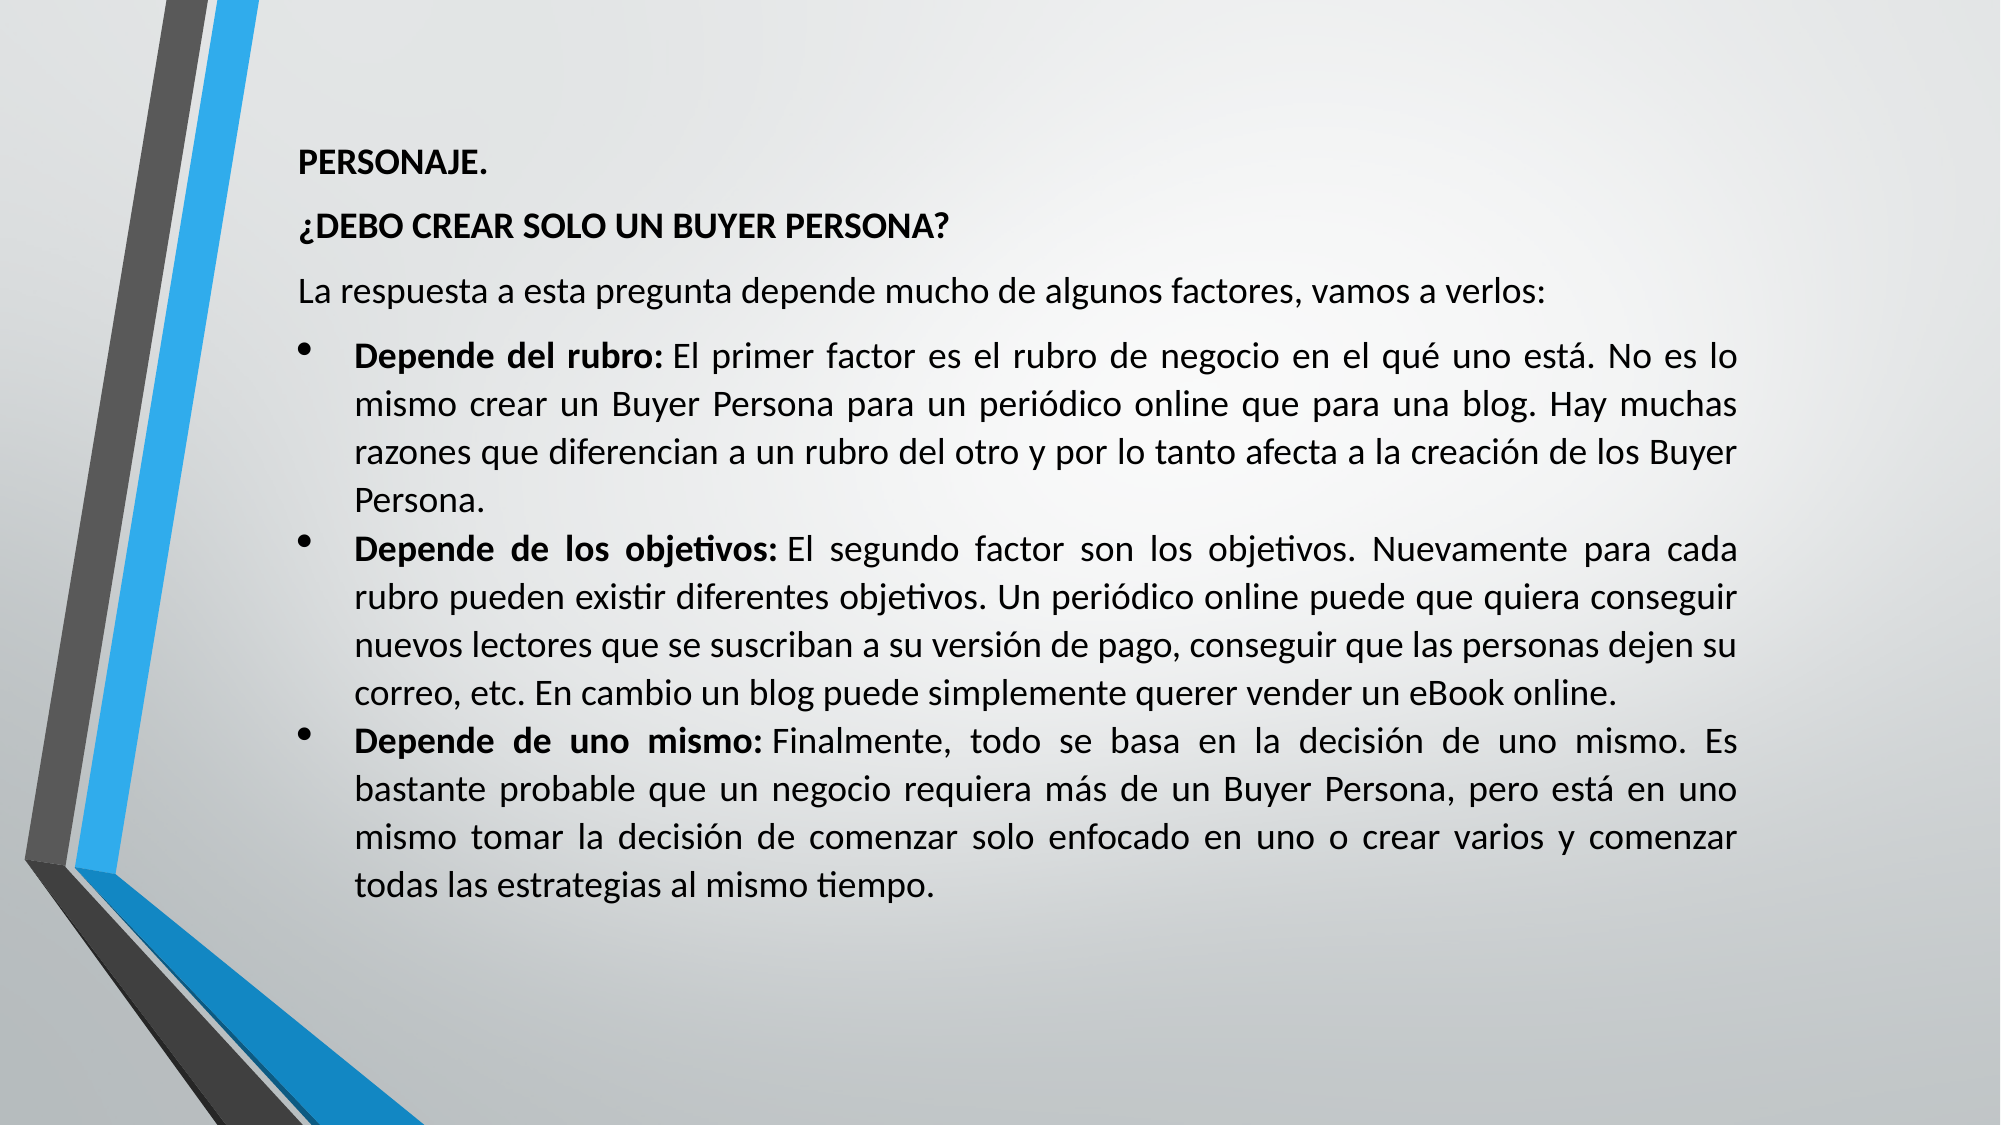

PERSONAJE.
¿DEBO CREAR SOLO UN BUYER PERSONA?
La respuesta a esta pregunta depende mucho de algunos factores, vamos a verlos:
Depende del rubro: El primer factor es el rubro de negocio en el qué uno está. No es lo mismo crear un Buyer Persona para un periódico online que para una blog. Hay muchas razones que diferencian a un rubro del otro y por lo tanto afecta a la creación de los Buyer Persona.
Depende de los objetivos: El segundo factor son los objetivos. Nuevamente para cada rubro pueden existir diferentes objetivos. Un periódico online puede que quiera conseguir nuevos lectores que se suscriban a su versión de pago, conseguir que las personas dejen su correo, etc. En cambio un blog puede simplemente querer vender un eBook online.
Depende de uno mismo: Finalmente, todo se basa en la decisión de uno mismo. Es bastante probable que un negocio requiera más de un Buyer Persona, pero está en uno mismo tomar la decisión de comenzar solo enfocado en uno o crear varios y comenzar todas las estrategias al mismo tiempo.